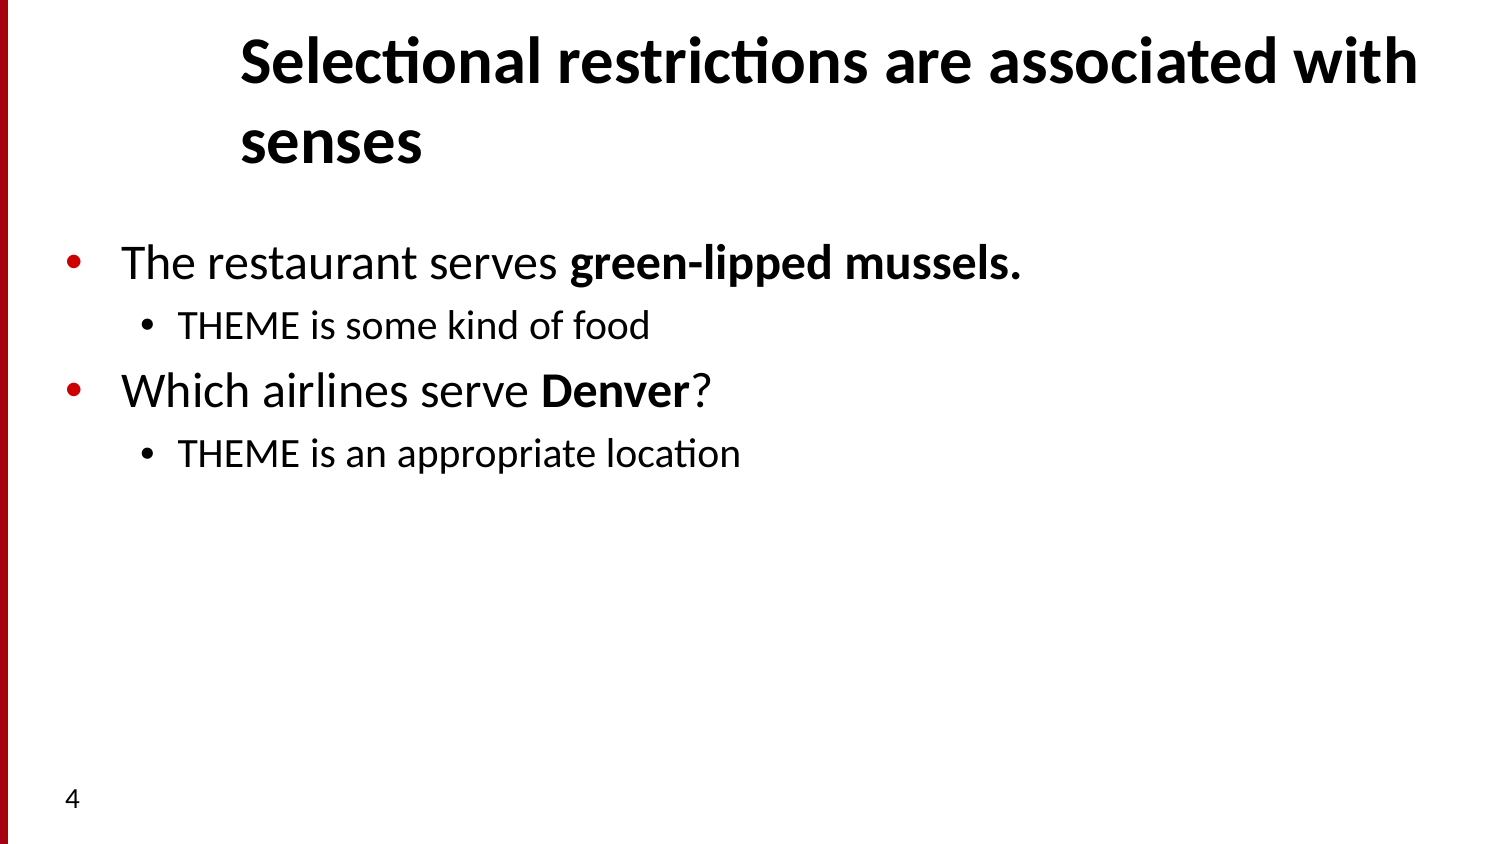

# Selectional restrictions are associated with senses
The restaurant serves green-lipped mussels.
Theme is some kind of food
Which airlines serve Denver?
Theme is an appropriate location

4